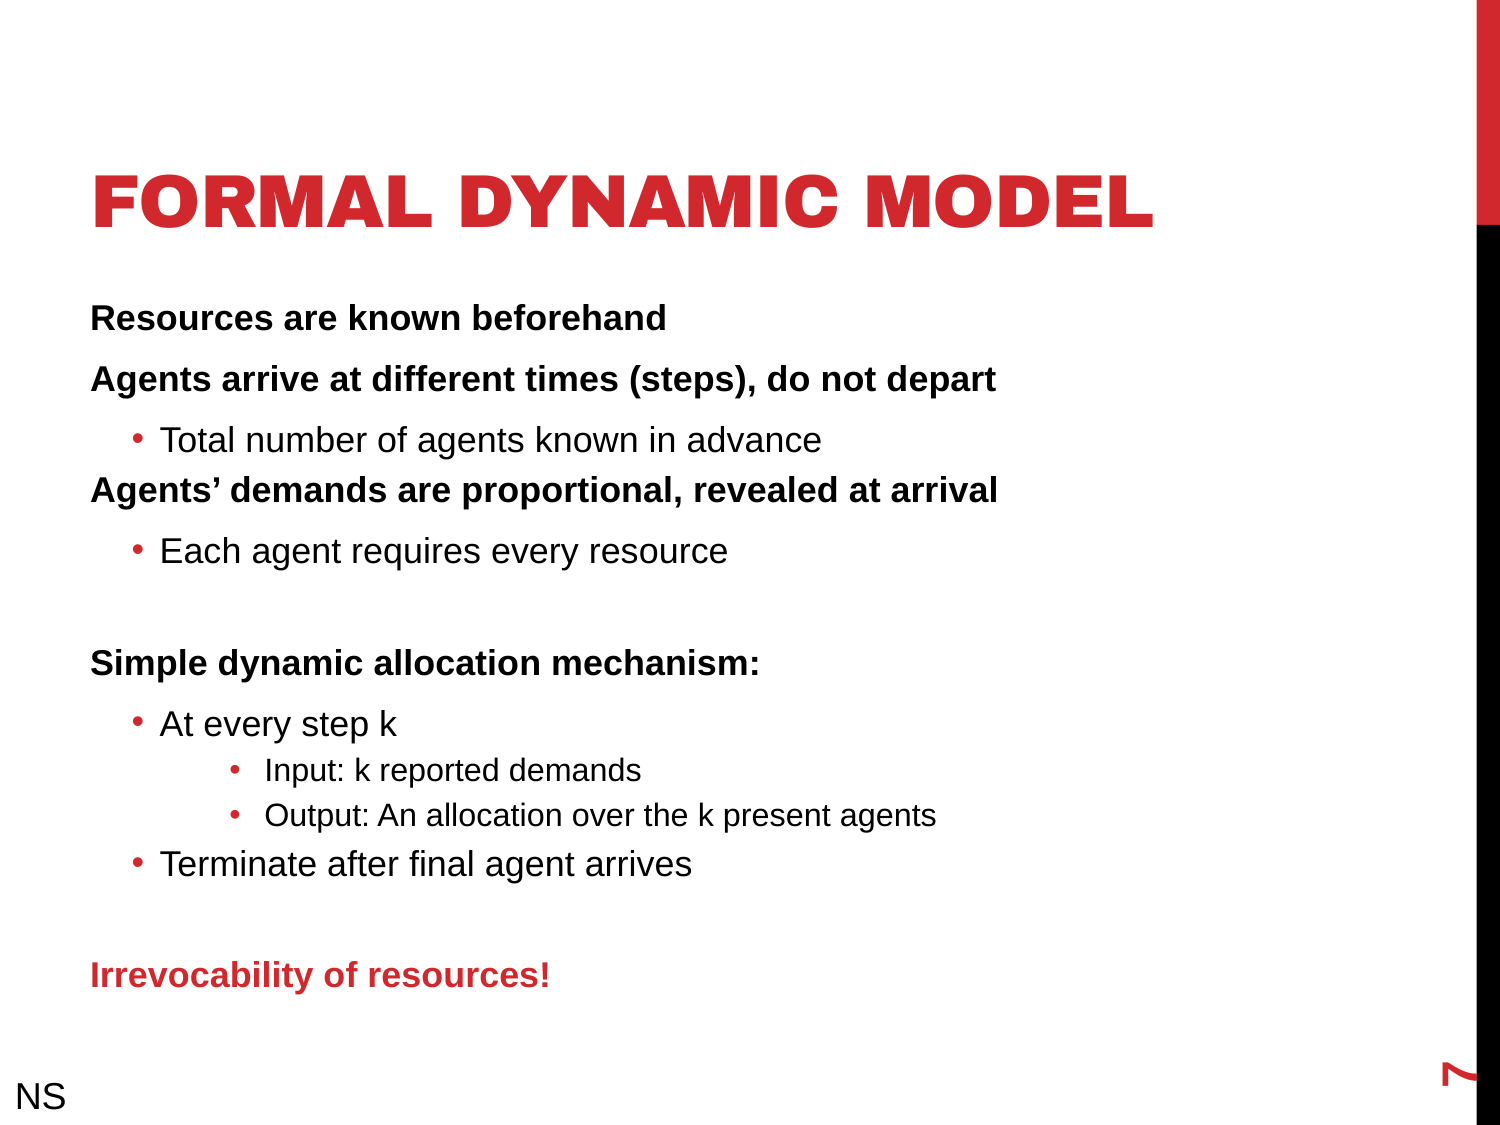

# Formal Dynamic Model
Resources are known beforehand
Agents arrive at different times (steps), do not depart
Total number of agents known in advance
Agents’ demands are proportional, revealed at arrival
Each agent requires every resource

Simple dynamic allocation mechanism:
At every step k
Input: k reported demands
Output: An allocation over the k present agents
Terminate after final agent arrives

Irrevocability of resources!
7
NS